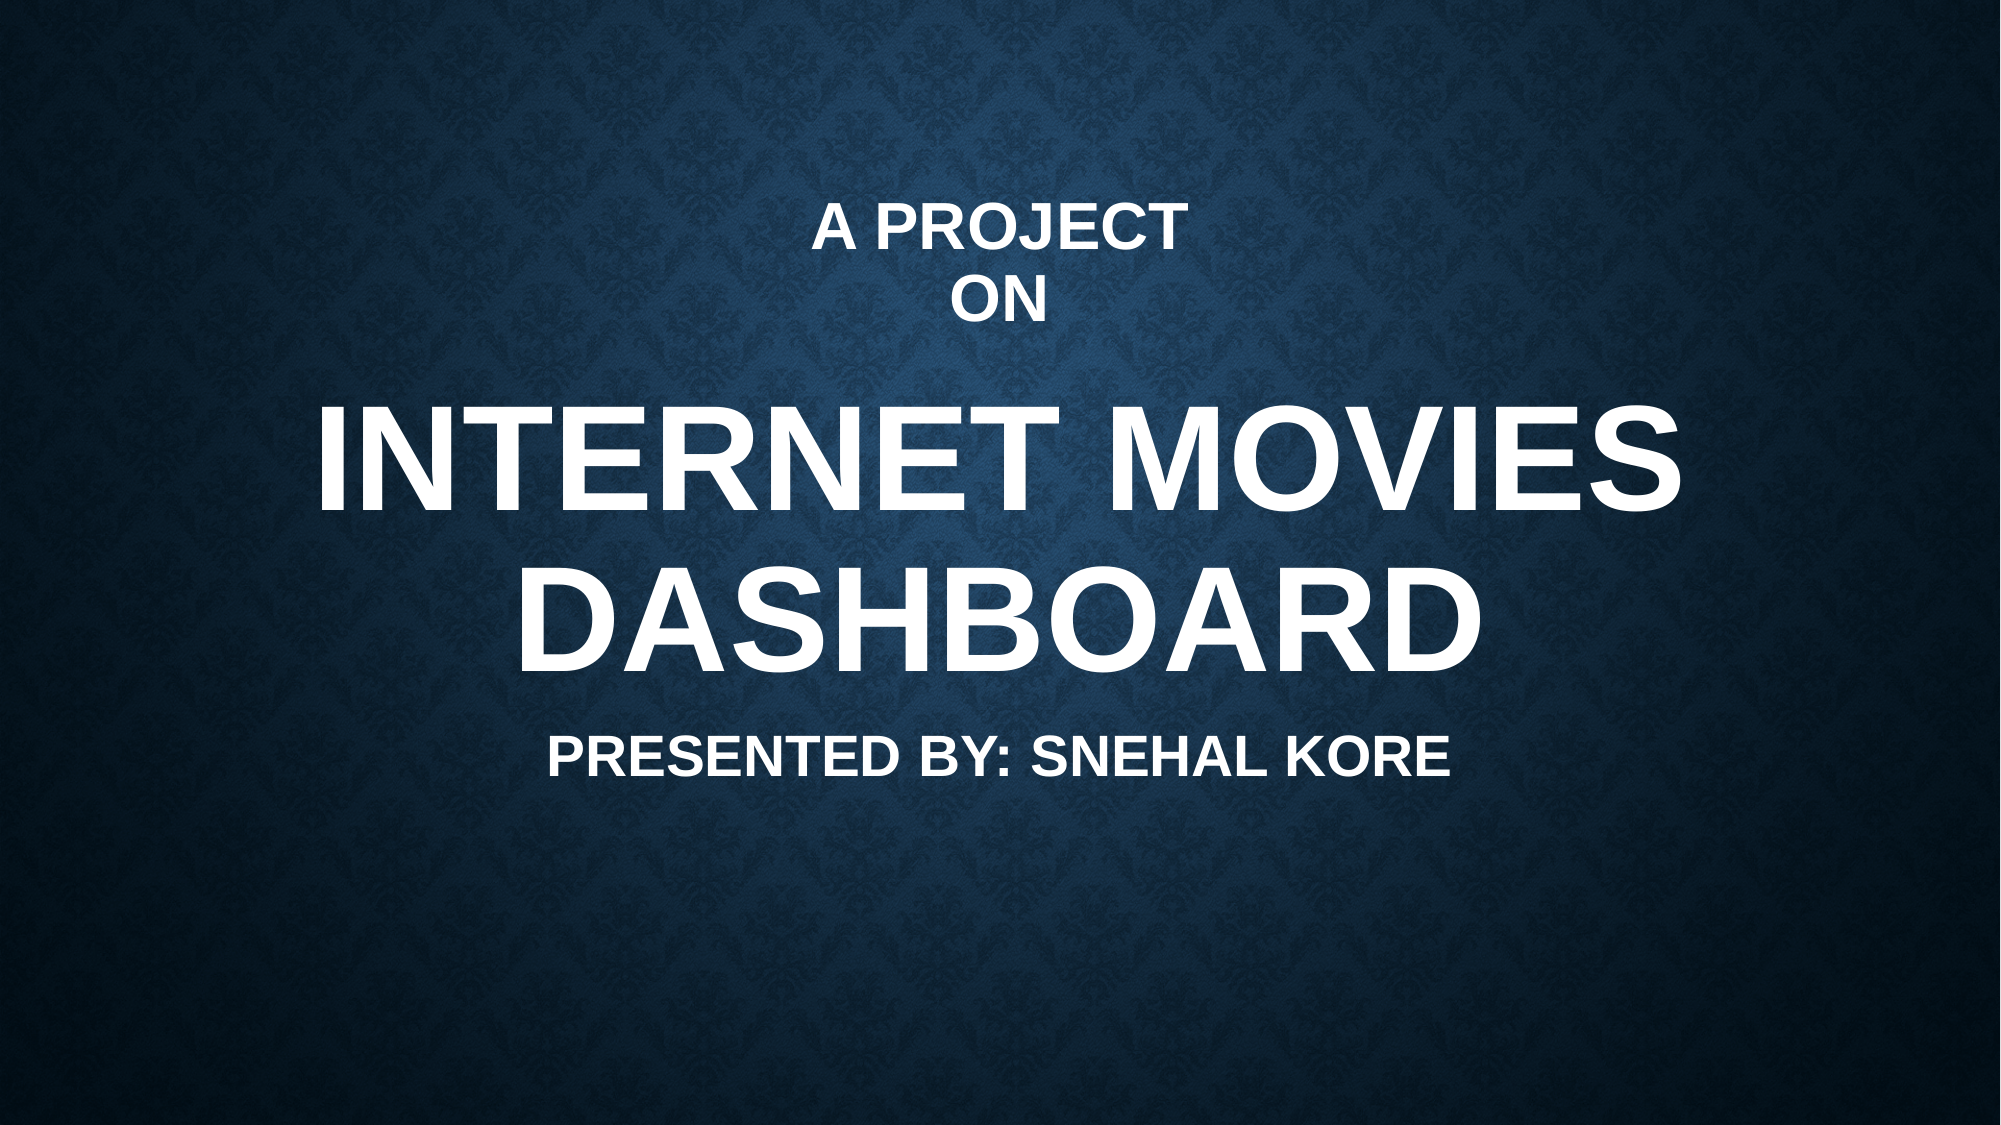

# A Project on Internet Movies Dashboard Presented by: Snehal kore